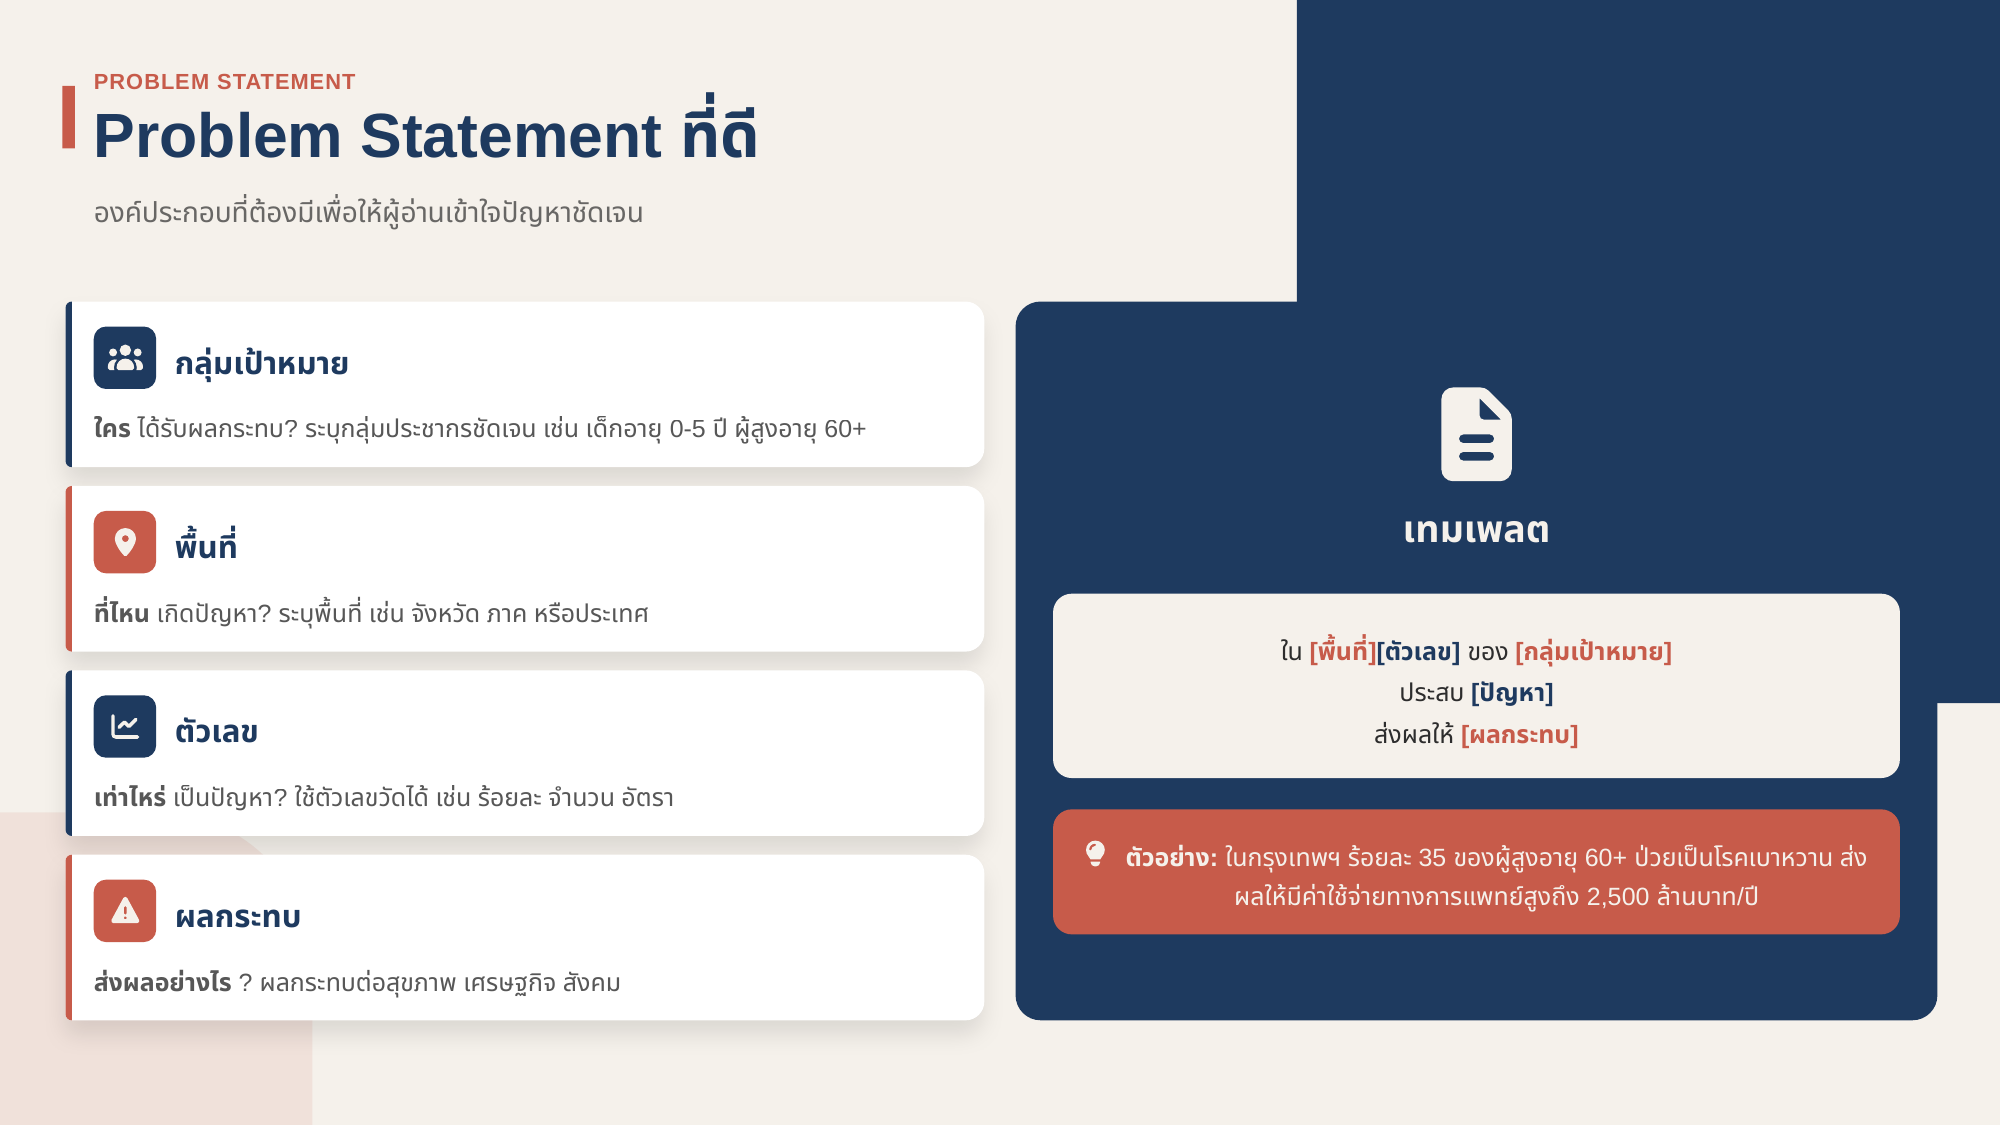

PROBLEM STATEMENT

Problem Statement ที่ดี
องค์ประกอบที่ต้องมีเพื่อให้ผู้อ่านเข้าใจปัญหาชัดเจน

กลุ่มเป้าหมาย

ใคร ได้รับผลกระทบ? ระบุกลุ่มประชากรชัดเจน เช่น เด็กอายุ 0-5 ปี ผู้สูงอายุ 60+

เทมเพลต

พื้นที่

ที่ไหน เกิดปัญหา? ระบุพื้นที่ เช่น จังหวัด ภาค หรือประเทศ

ใน [พื้นที่][ตัวเลข] ของ [กลุ่มเป้าหมาย]
ประสบ [ปัญหา]
ส่งผลให้ [ผลกระทบ]

ตัวเลข

เท่าไหร่ เป็นปัญหา? ใช้ตัวเลขวัดได้ เช่น ร้อยละ จำนวน อัตรา

ตัวอย่าง: ในกรุงเทพฯ ร้อยละ 35 ของผู้สูงอายุ 60+ ป่วยเป็นโรคเบาหวาน ส่งผลให้มีค่าใช้จ่ายทางการแพทย์สูงถึง 2,500 ล้านบาท/ปี

ผลกระทบ

ส่งผลอย่างไร ? ผลกระทบต่อสุขภาพ เศรษฐกิจ สังคม